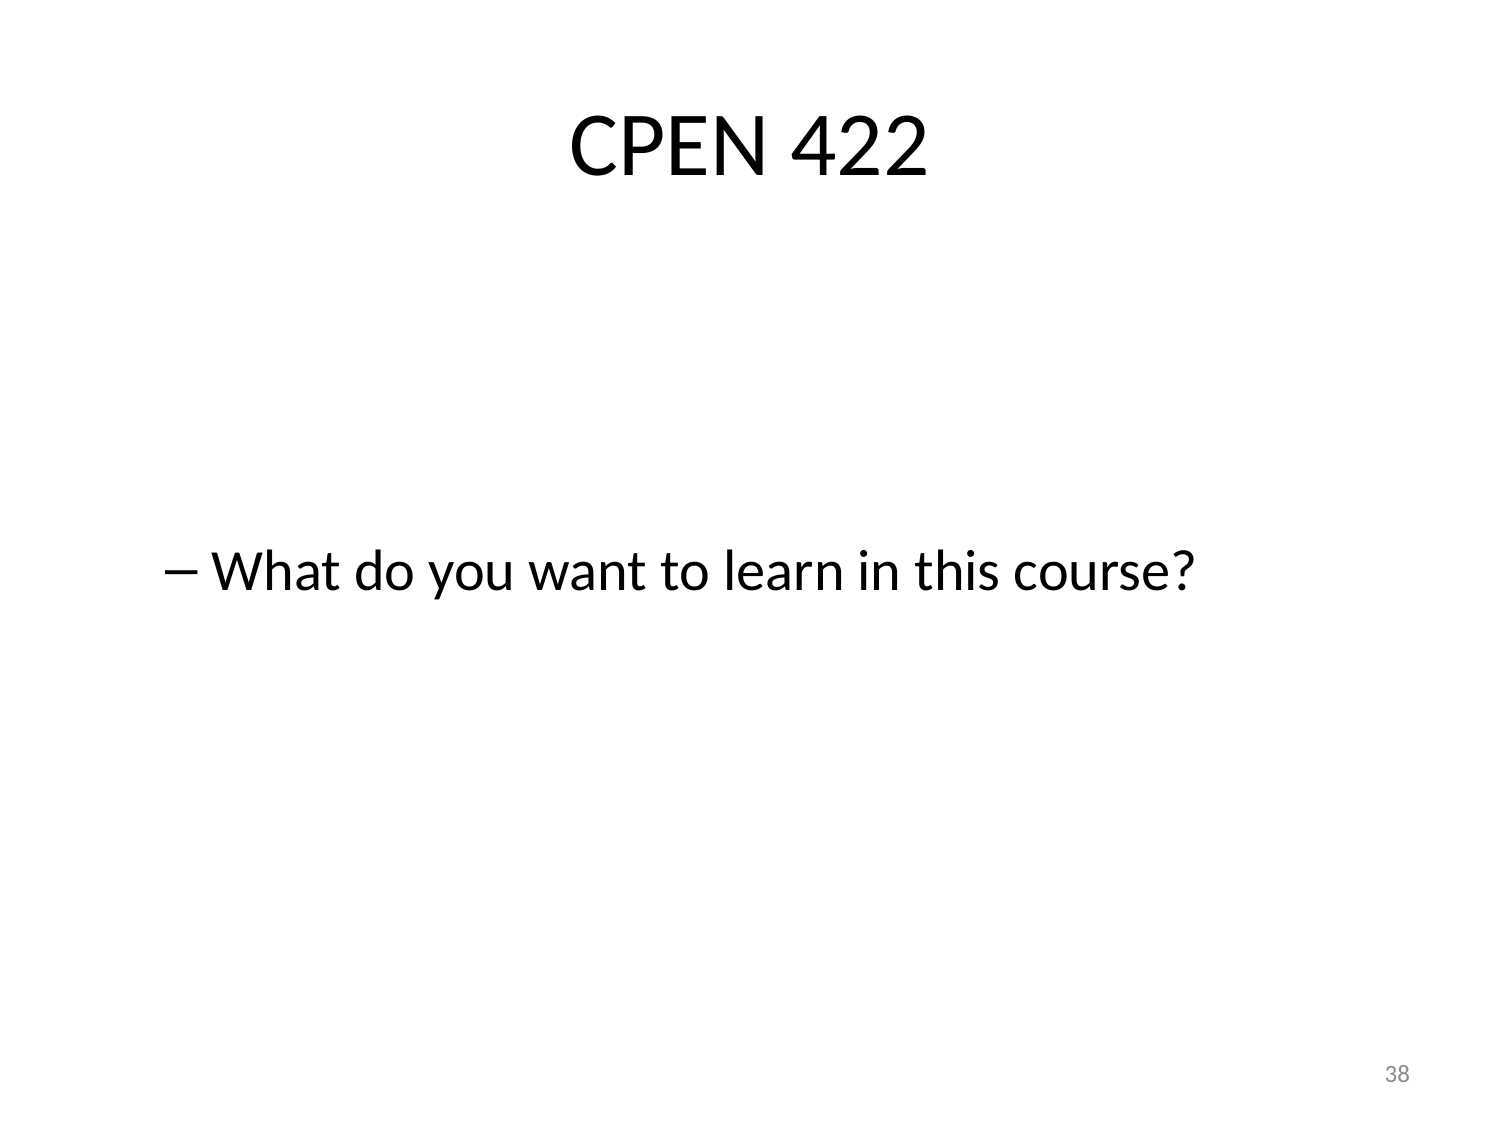

# CPEN 422

What do you want to learn in this course?

38